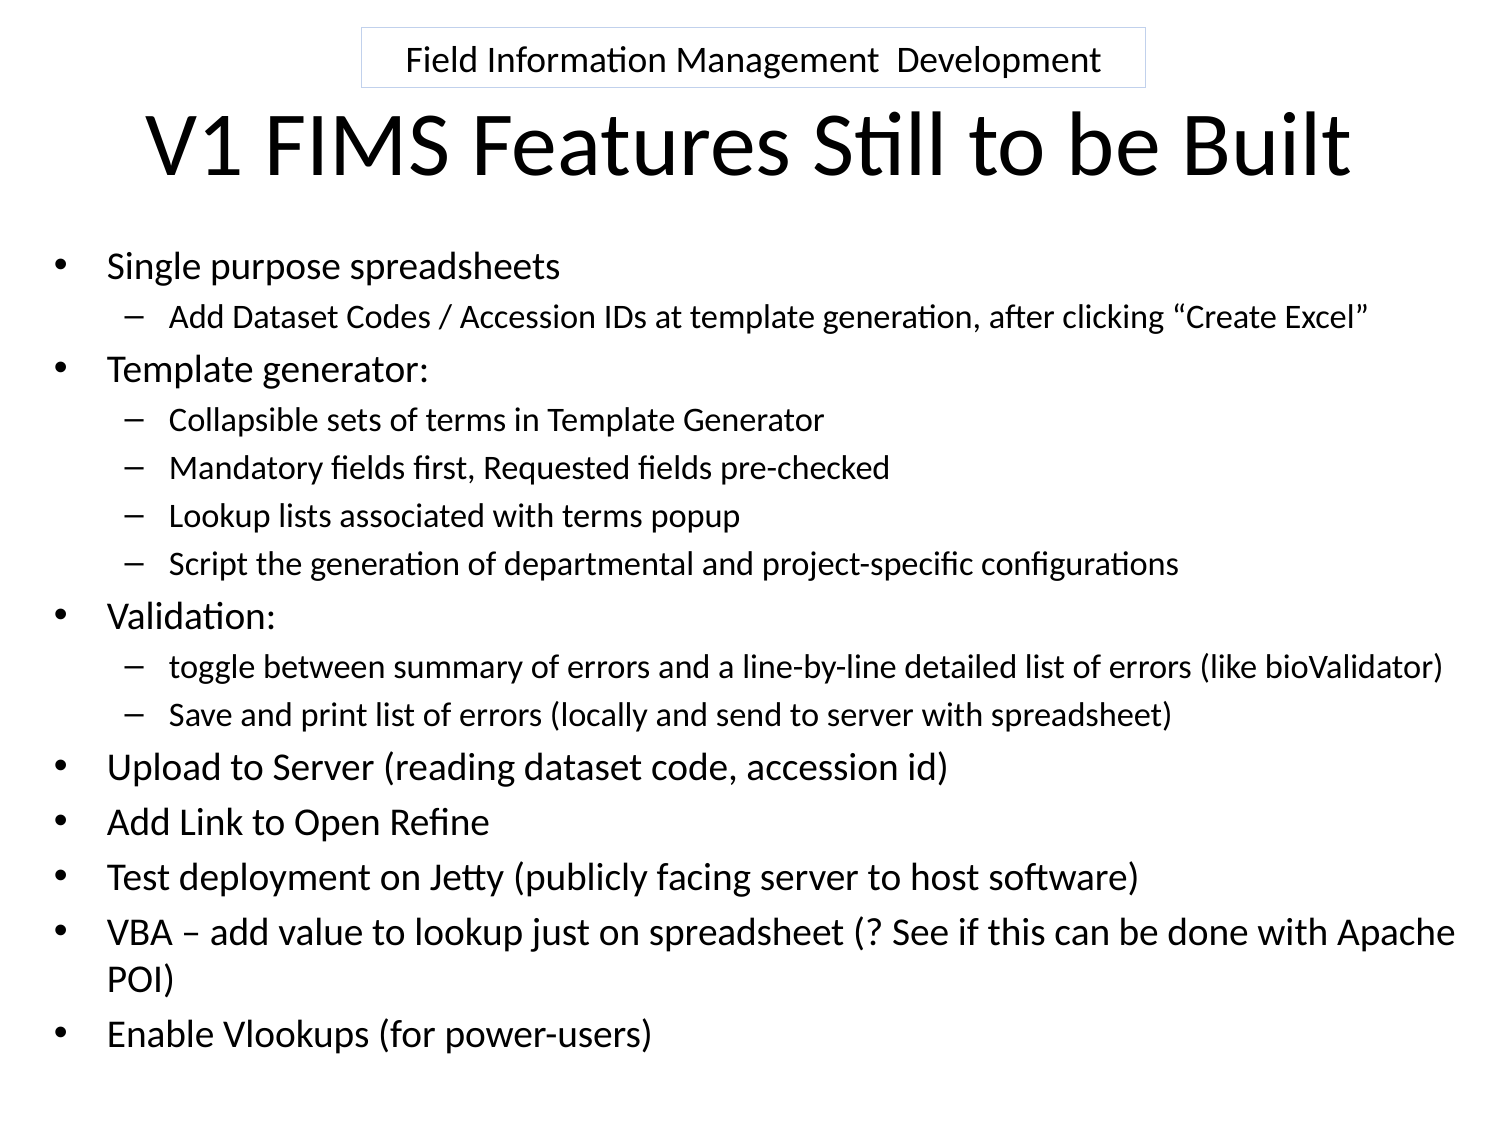

Field Information Management  Development
# V1 FIMS Features Still to be Built
Single purpose spreadsheets
Add Dataset Codes / Accession IDs at template generation, after clicking “Create Excel”
Template generator:
Collapsible sets of terms in Template Generator
Mandatory fields first, Requested fields pre-checked
Lookup lists associated with terms popup
Script the generation of departmental and project-specific configurations
Validation:
toggle between summary of errors and a line-by-line detailed list of errors (like bioValidator)
Save and print list of errors (locally and send to server with spreadsheet)
Upload to Server (reading dataset code, accession id)
Add Link to Open Refine
Test deployment on Jetty (publicly facing server to host software)
VBA – add value to lookup just on spreadsheet (? See if this can be done with Apache POI)
Enable Vlookups (for power-users)